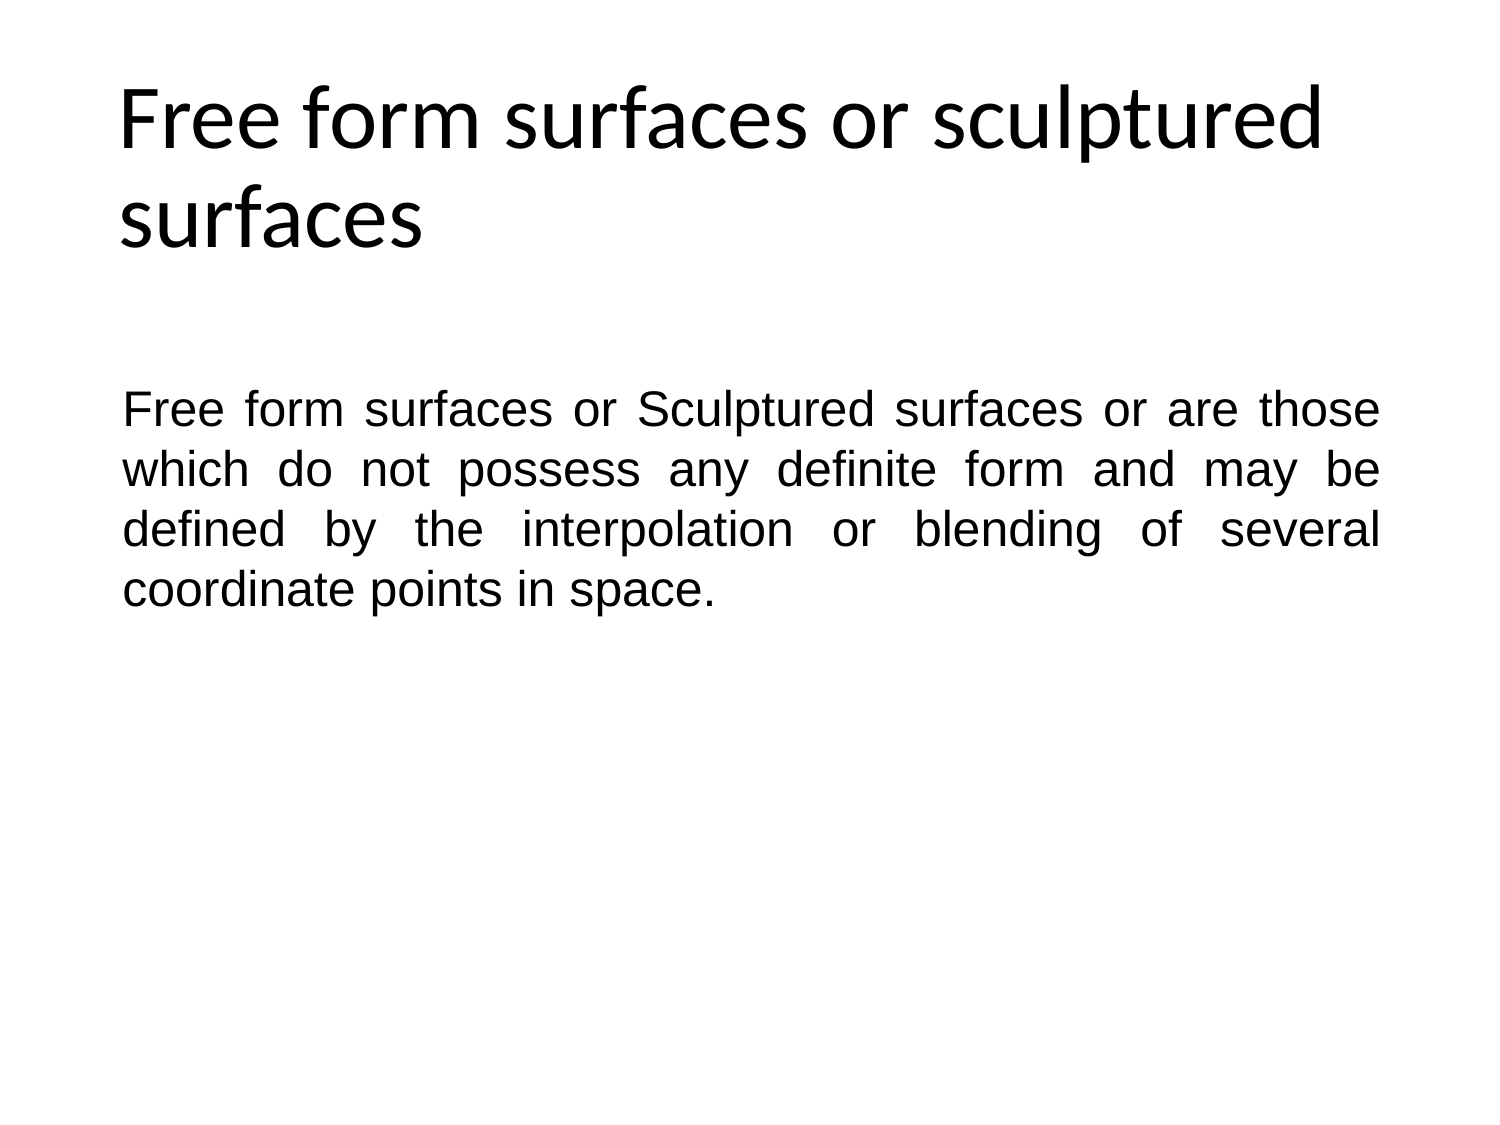

# Free form surfaces or sculptured surfaces

Free form surfaces or Sculptured surfaces or are those which do not possess any definite form and may be defined by the interpolation or blending of several coordinate points in space.